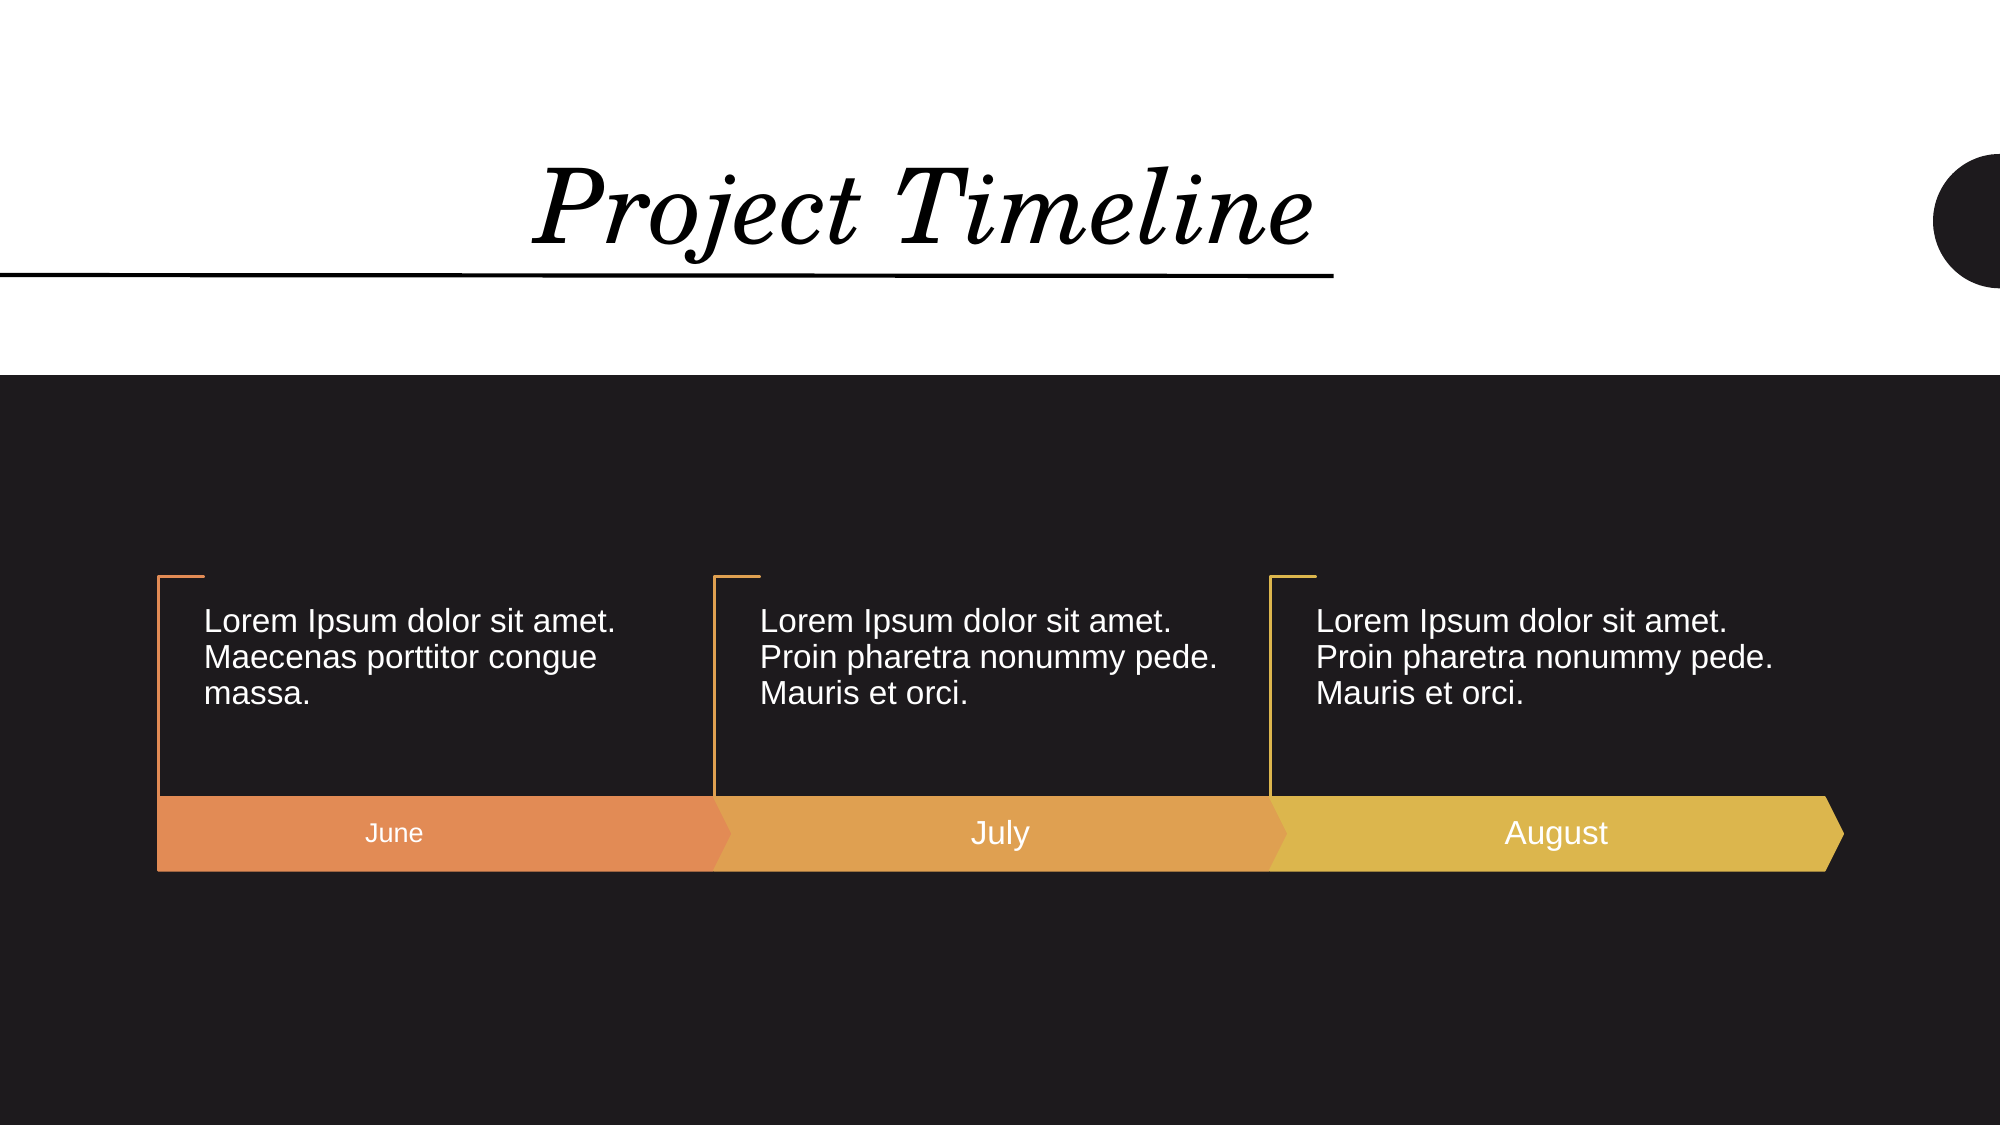

# Project Timeline

June
Lorem Ipsum dolor sit amet. Maecenas porttitor congue massa.
July
Lorem Ipsum dolor sit amet. Proin pharetra nonummy pede. Mauris et orci.
August
Lorem Ipsum dolor sit amet. Proin pharetra nonummy pede. Mauris et orci.